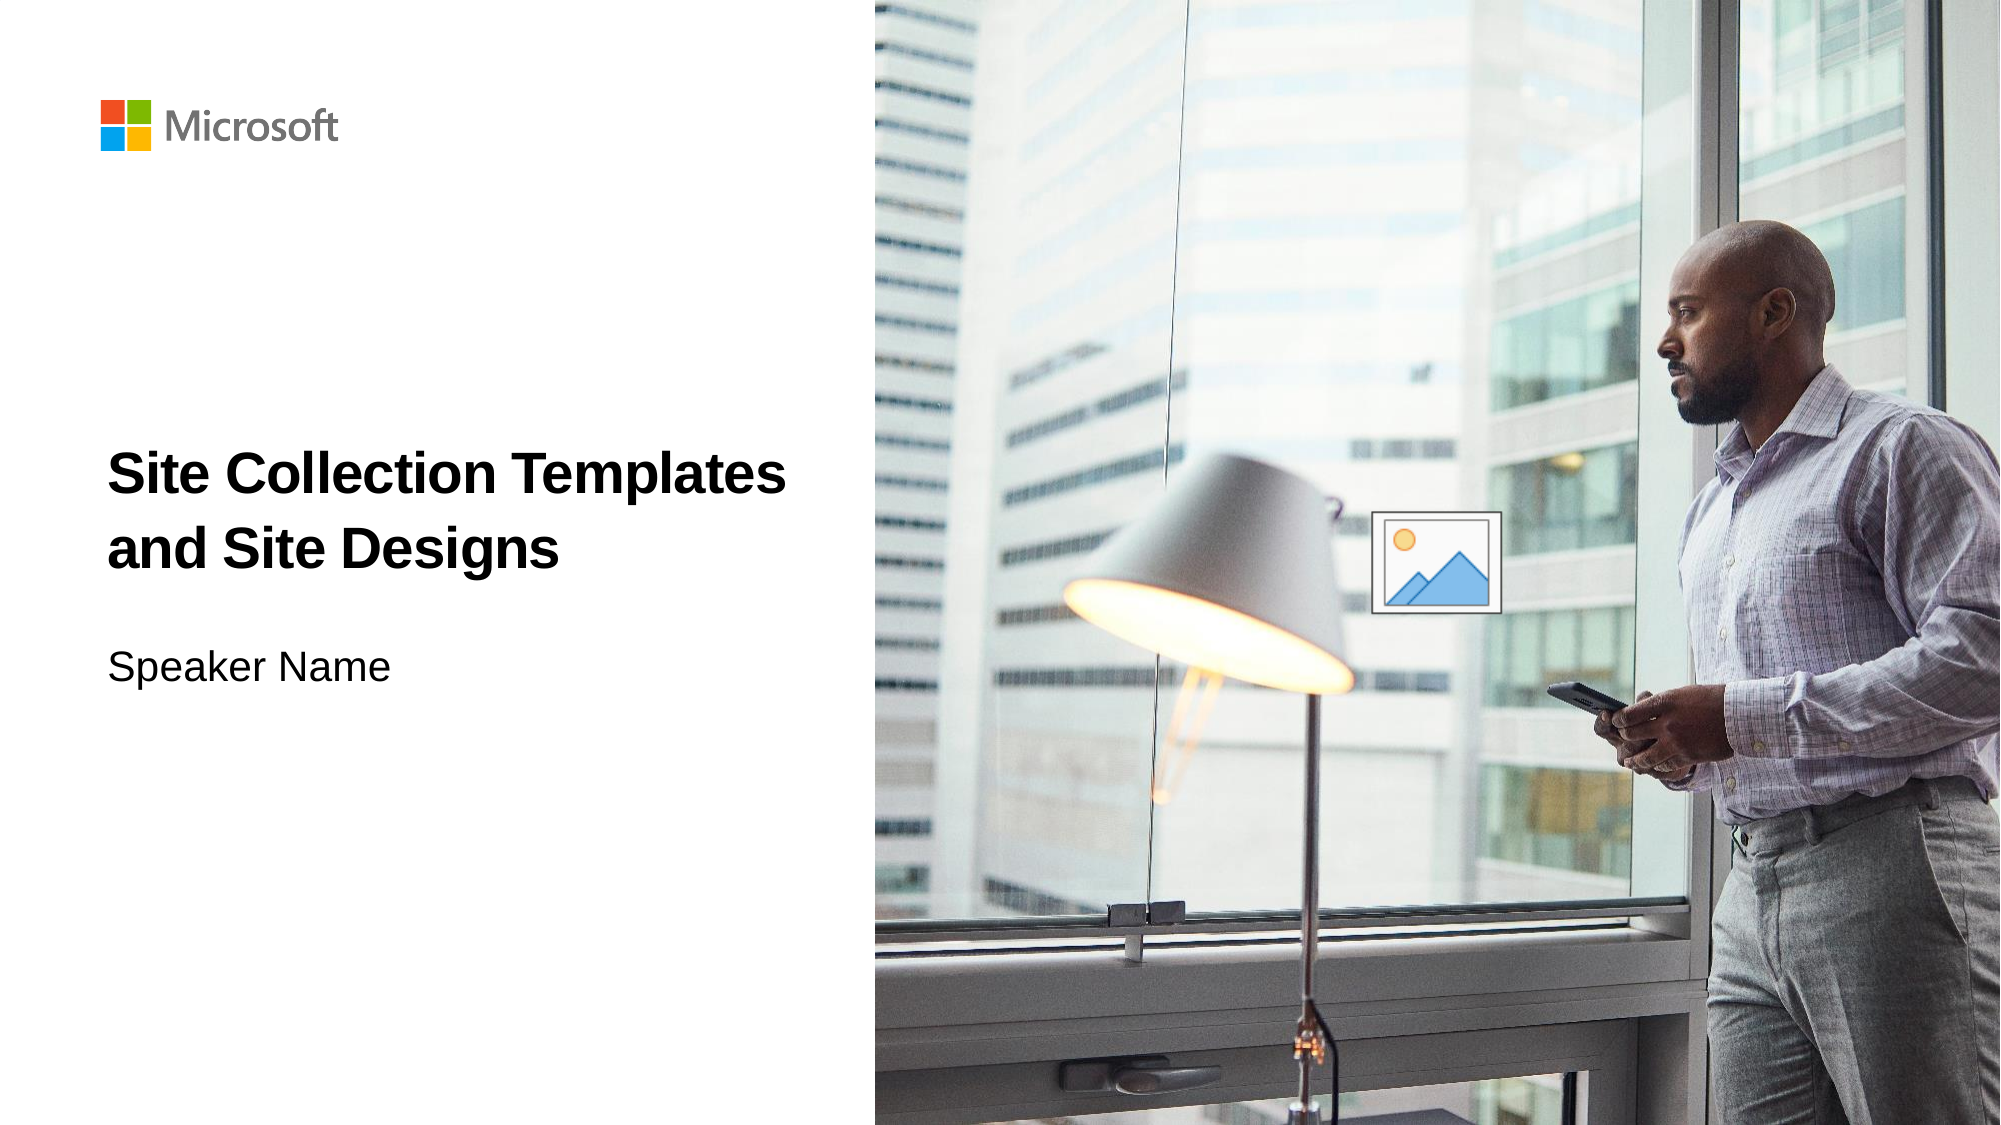

# Site Collection Templates and Site Designs
Speaker Name